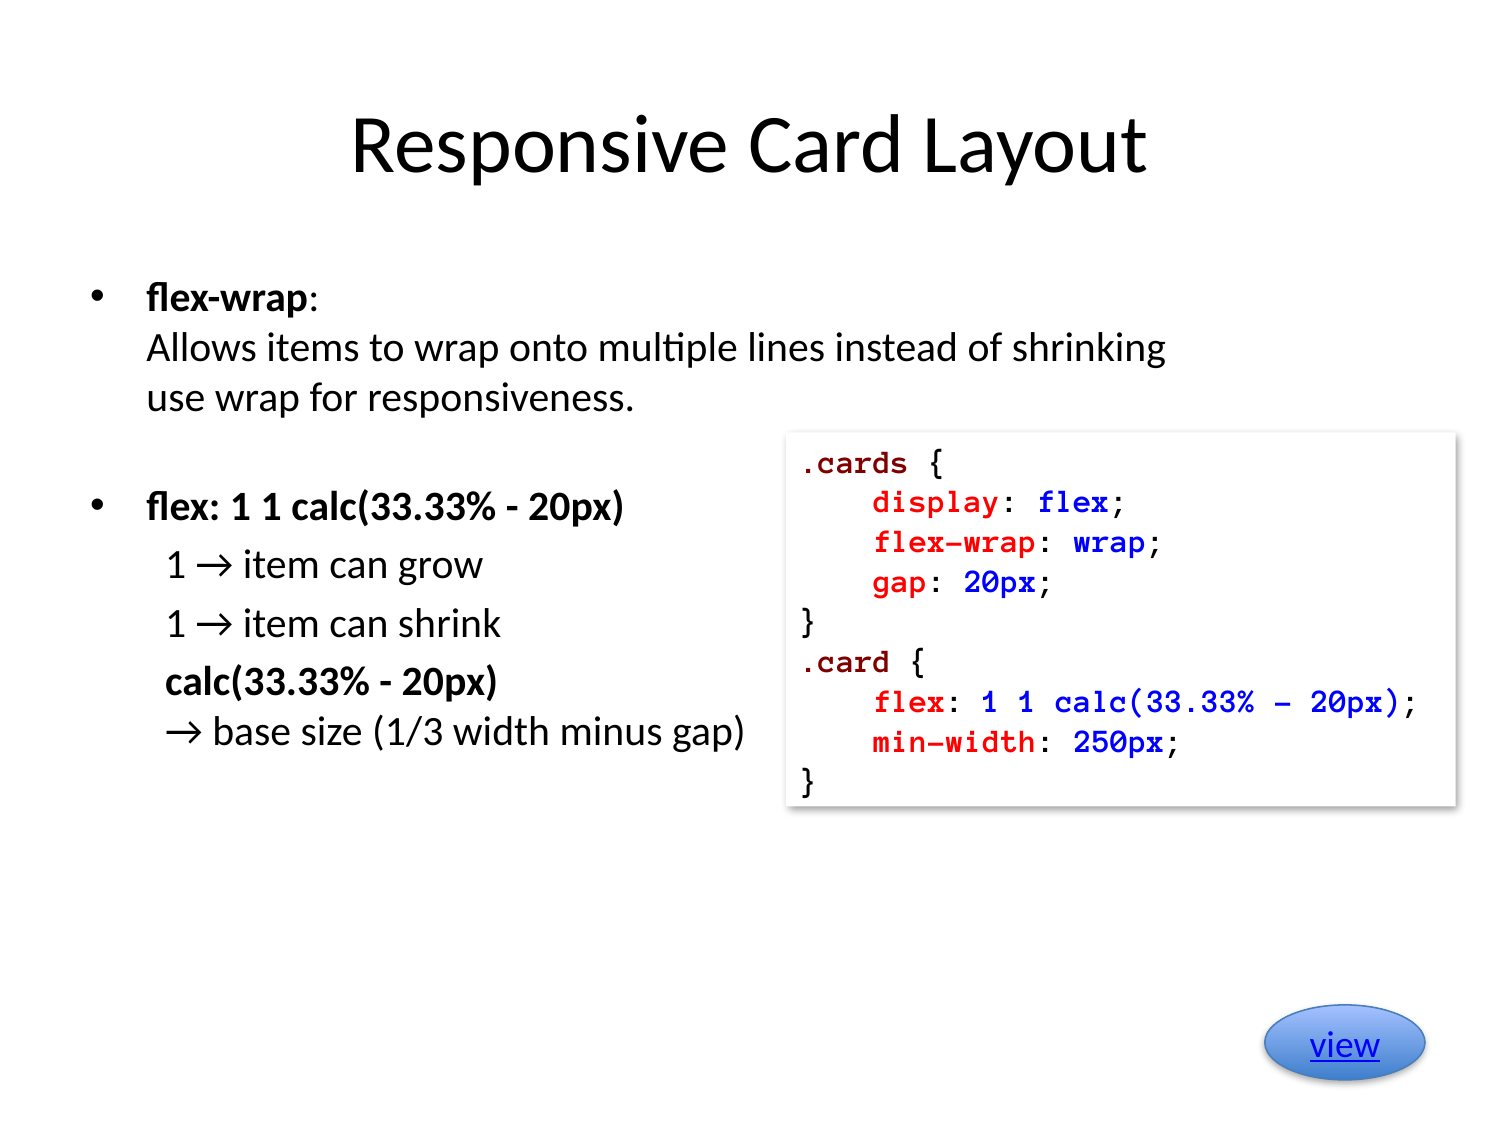

# Responsive Card Layout
flex-wrap:
Allows items to wrap onto multiple lines instead of shrinking
use wrap for responsiveness.
flex: 1 1 calc(33.33% - 20px)
1 → item can grow
1 → item can shrink
calc(33.33% - 20px)
→ base size (1/3 width minus gap)
.cards {
    display: flex;
    flex-wrap: wrap;
    gap: 20px;
}
.card {
    flex: 1 1 calc(33.33% - 20px);
    min-width: 250px;
}
view